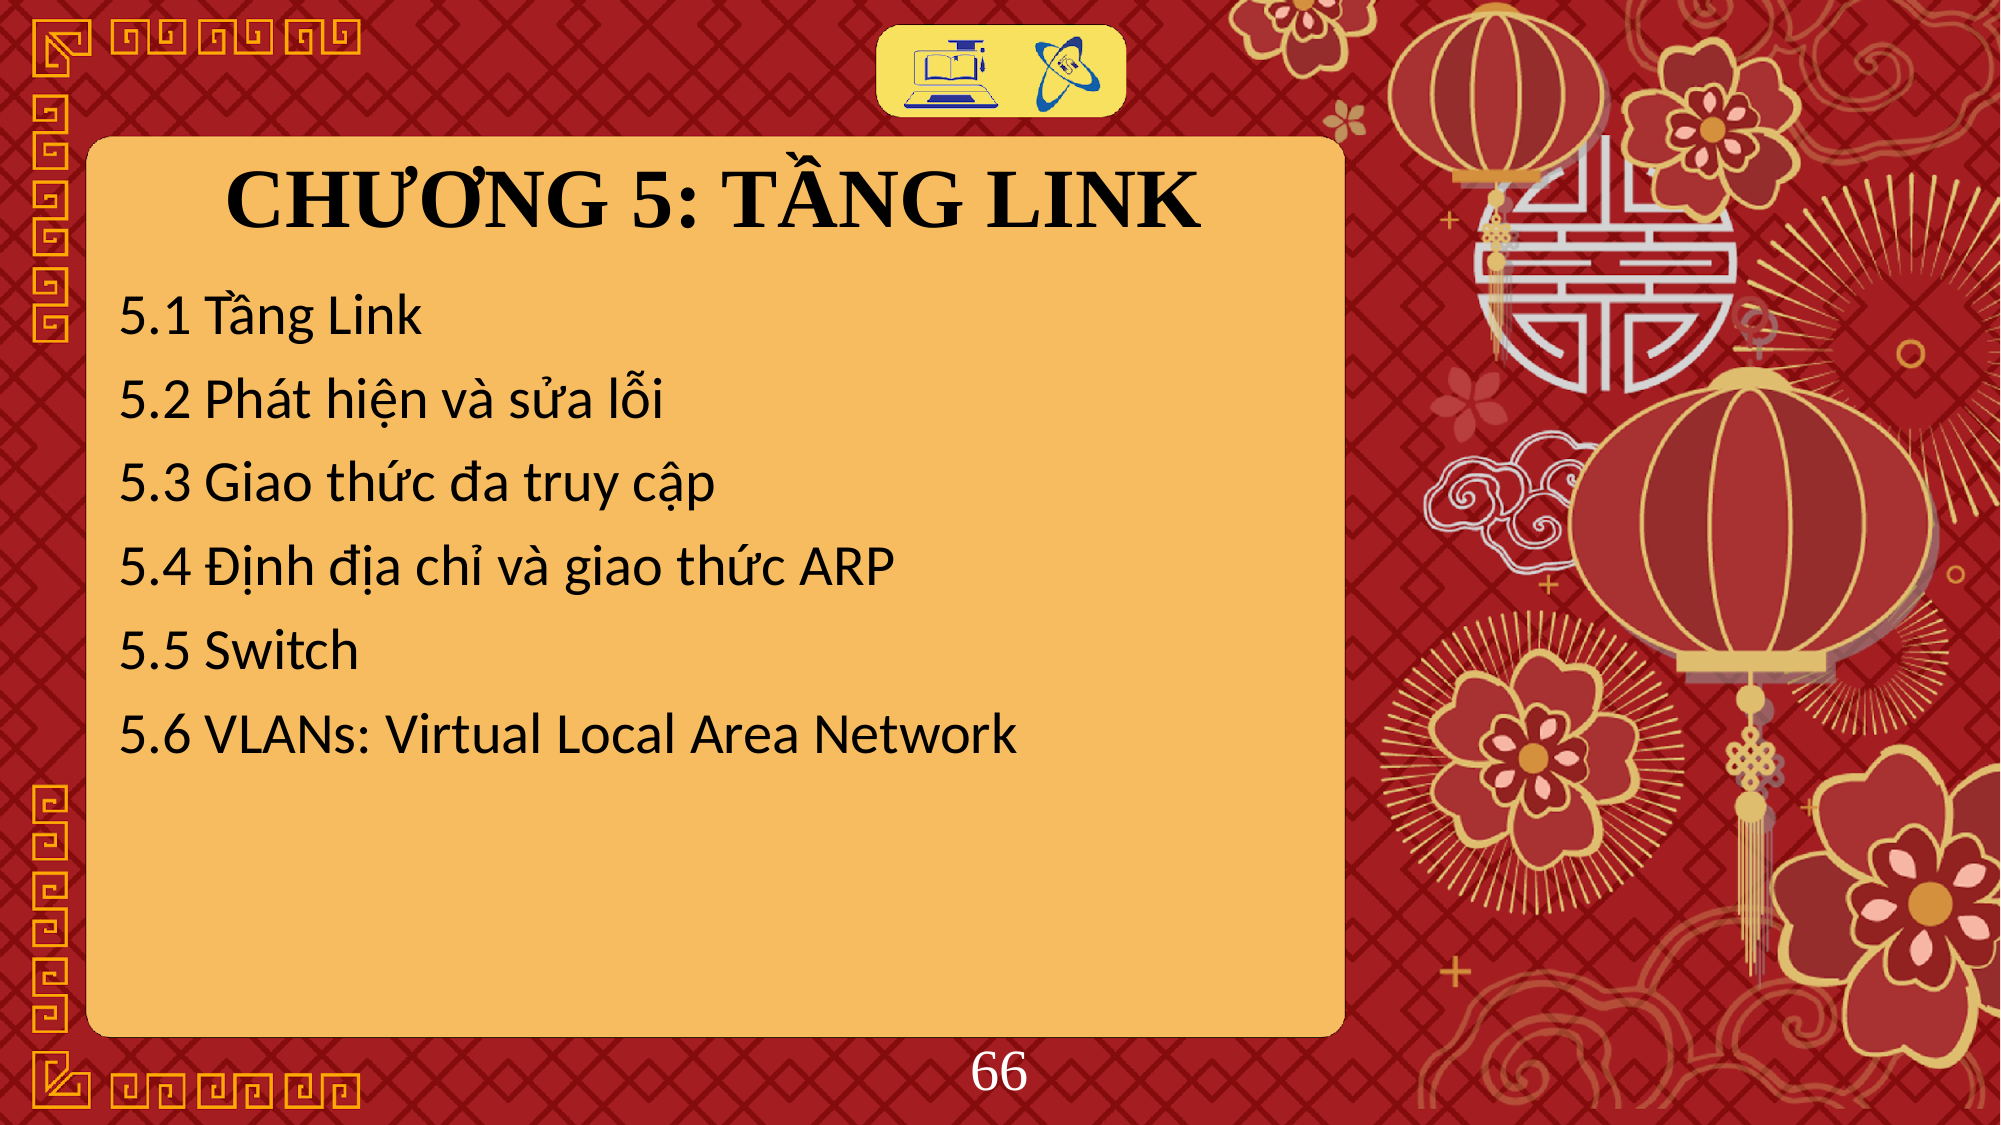

# CHƯƠNG 5: TẦNG LINK
5.1 Tầng Link
5.2 Phát hiện và sửa lỗi
5.3 Giao thức đa truy cập
5.4 Định địa chỉ và giao thức ARP
5.5 Switch
5.6 VLANs: Virtual Local Area Network

66